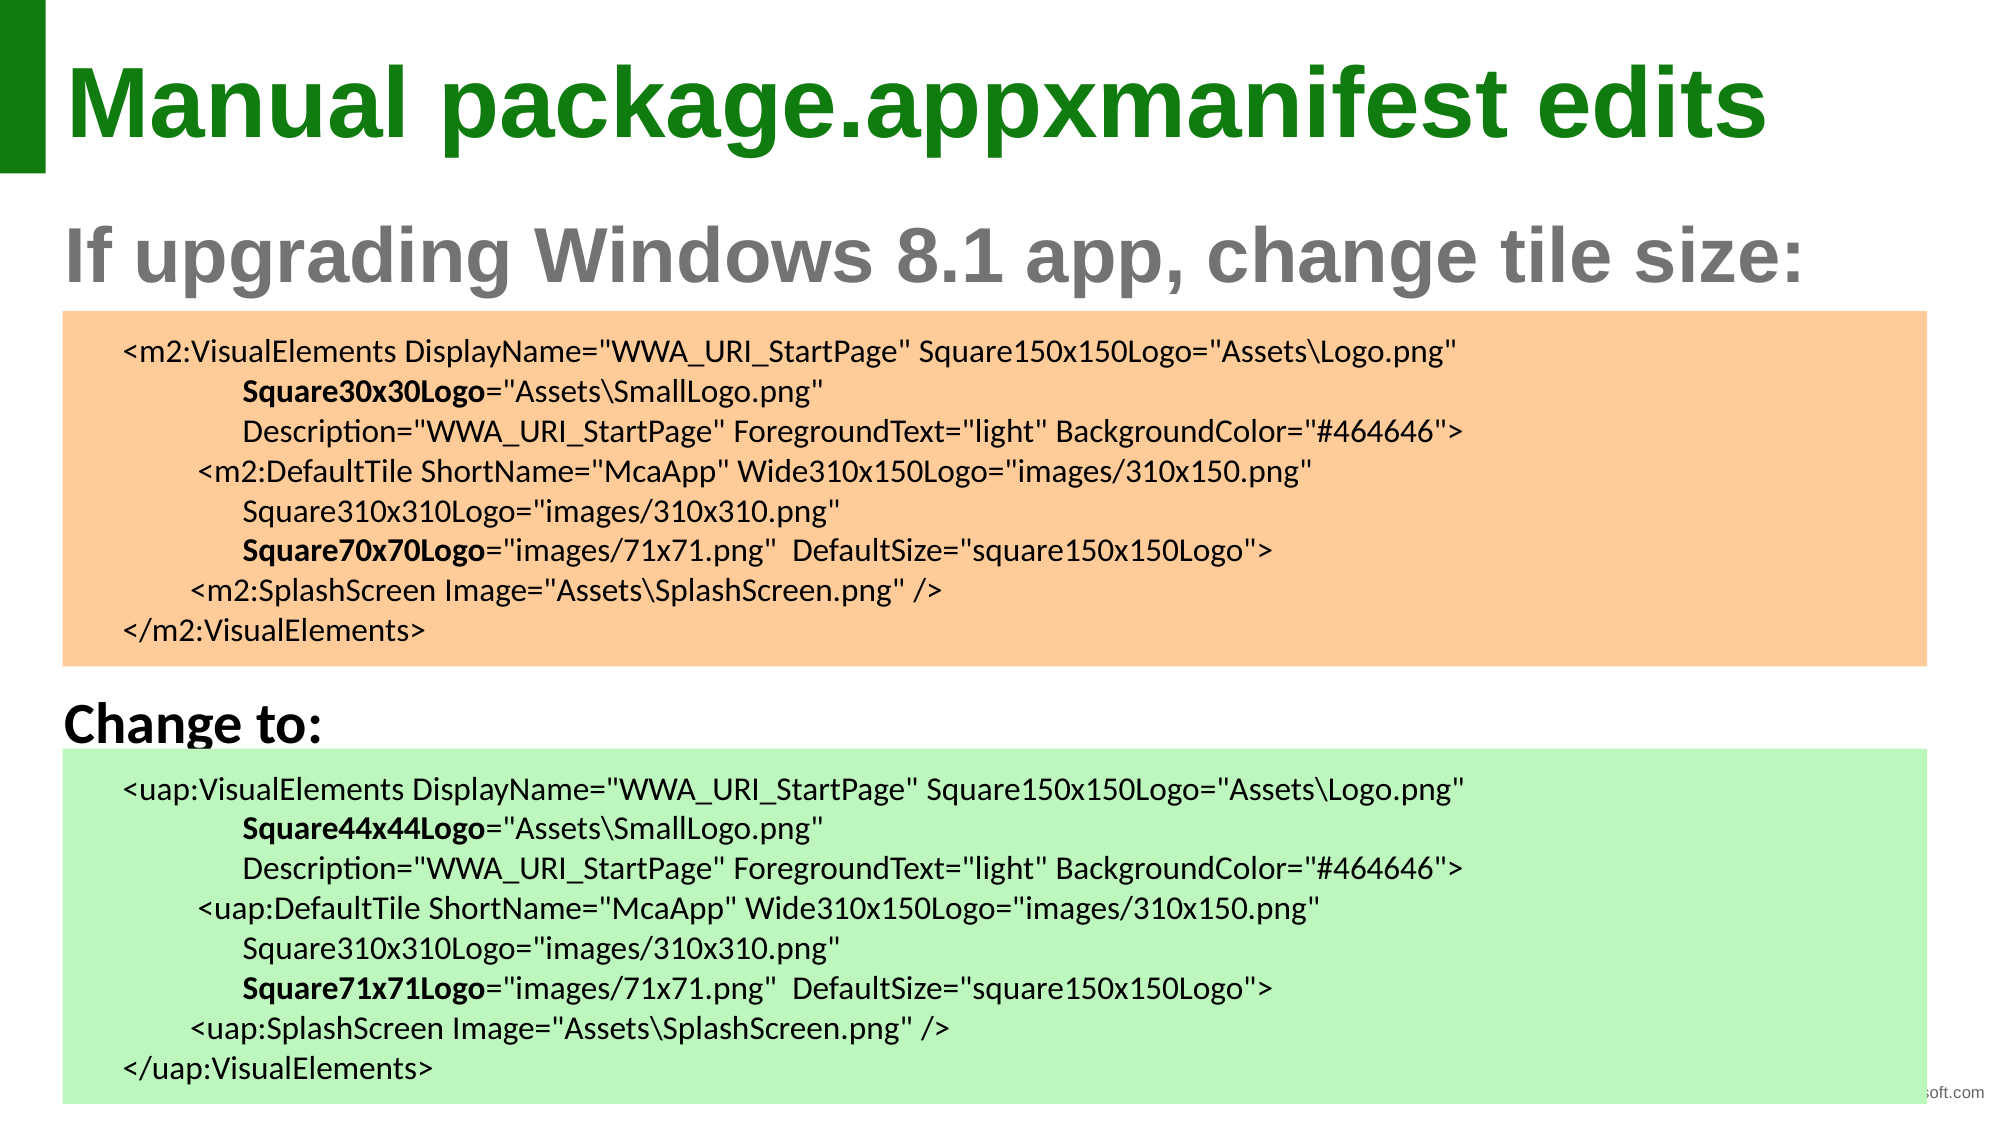

# Manual package.appxmanifest edits
If upgrading Windows 8.1 app, change tile size:

Change to:

<m2:VisualElements DisplayName="WWA_URI_StartPage" Square150x150Logo="Assets\Logo.png"
                Square30x30Logo="Assets\SmallLogo.png"
                Description="WWA_URI_StartPage" ForegroundText="light" BackgroundColor="#464646">
          <m2:DefaultTile ShortName="McaApp" Wide310x150Logo="images/310x150.png"
                Square310x310Logo="images/310x310.png"
                Square70x70Logo="images/71x71.png"  DefaultSize="square150x150Logo">
         <m2:SplashScreen Image="Assets\SplashScreen.png" />
</m2:VisualElements>
<uap:VisualElements DisplayName="WWA_URI_StartPage" Square150x150Logo="Assets\Logo.png"
                Square44x44Logo="Assets\SmallLogo.png"
                Description="WWA_URI_StartPage" ForegroundText="light" BackgroundColor="#464646">
          <uap:DefaultTile ShortName="McaApp" Wide310x150Logo="images/310x150.png"
                Square310x310Logo="images/310x310.png"
                Square71x71Logo="images/71x71.png"  DefaultSize="square150x150Logo">
         <uap:SplashScreen Image="Assets\SplashScreen.png" />
</uap:VisualElements>